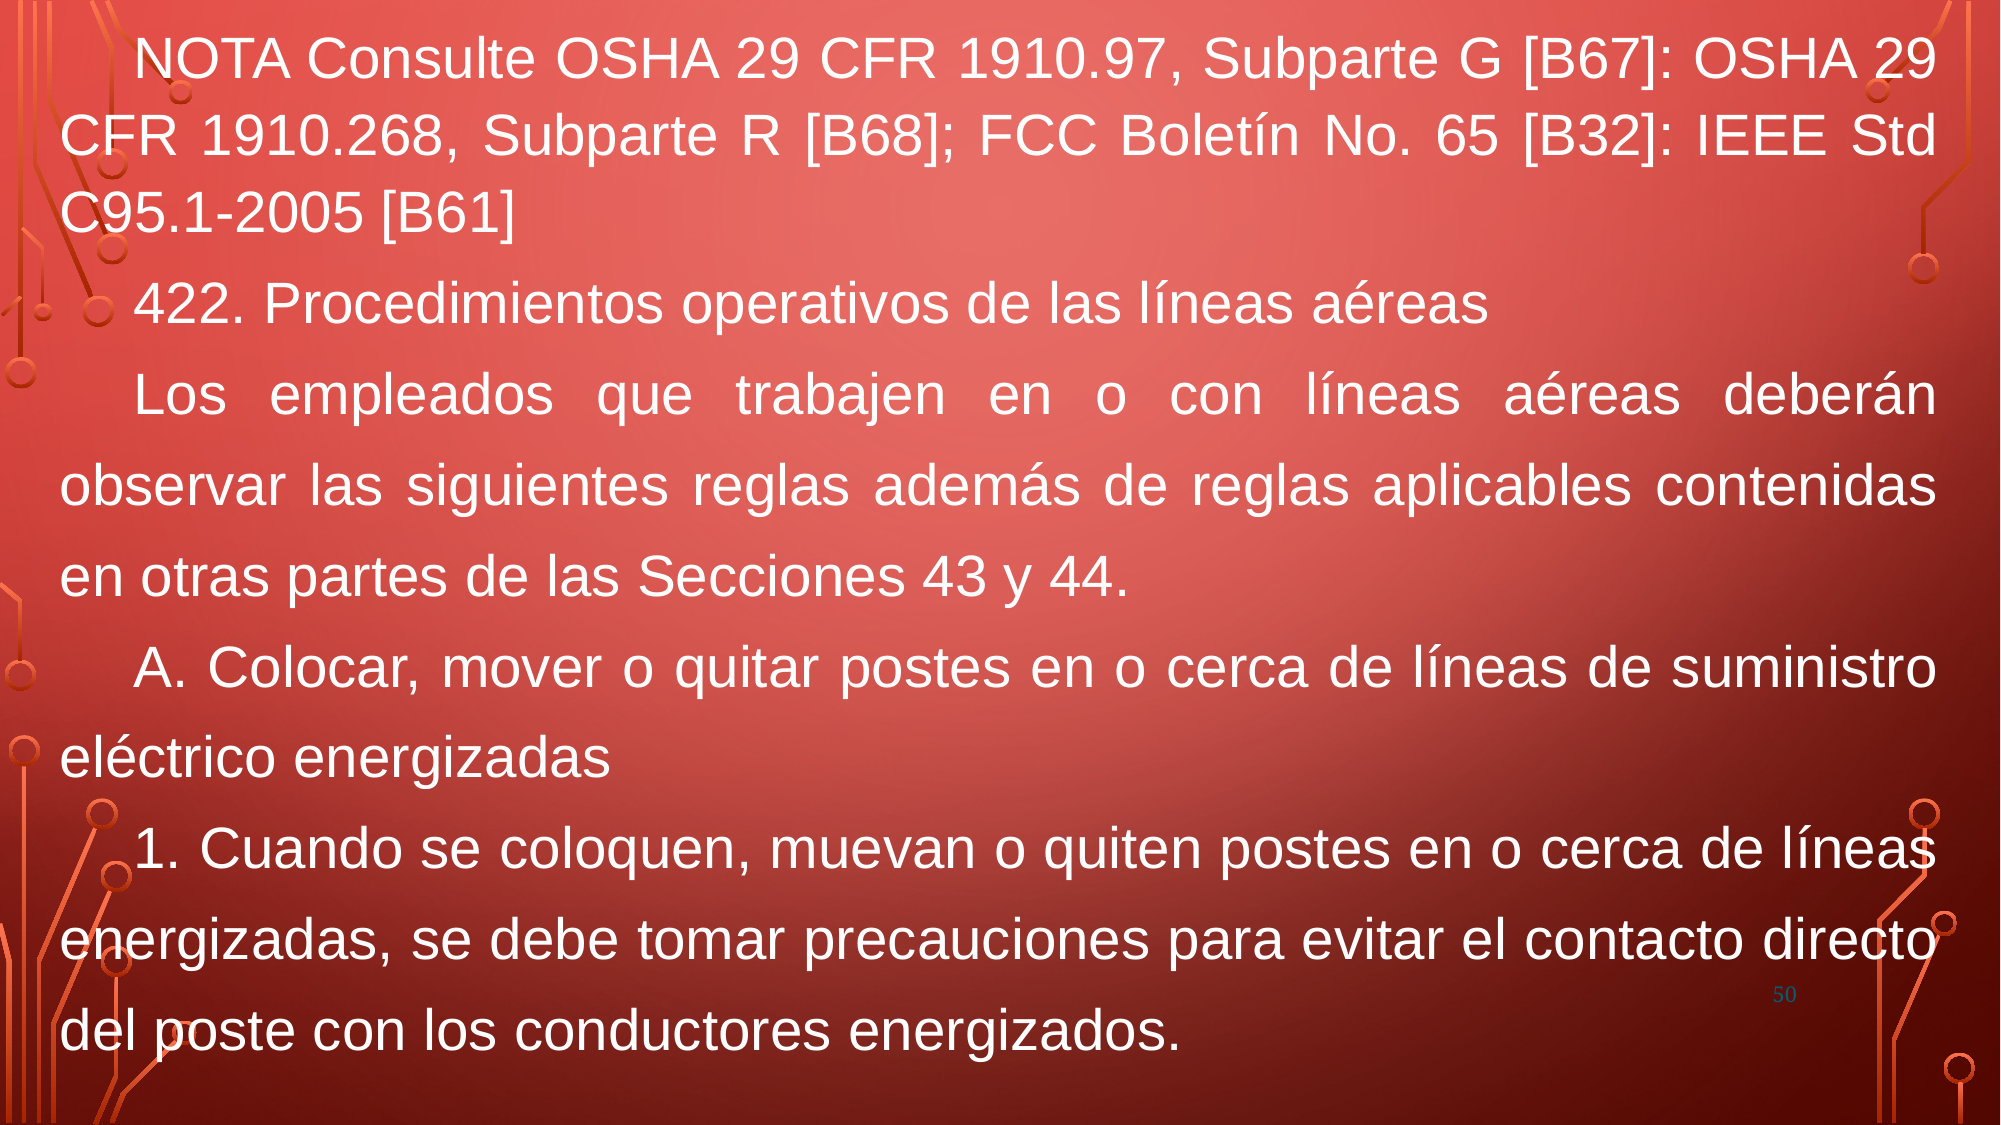

NOTA Consulte OSHA 29 CFR 1910.97, Subparte G [B67]: OSHA 29 CFR 1910.268, Subparte R [B68]; FCC Boletín No. 65 [B32]: IEEE Std C95.1-2005 [B61]
422. Procedimientos operativos de las líneas aéreas
Los empleados que trabajen en o con líneas aéreas deberán observar las siguientes reglas además de reglas aplicables contenidas en otras partes de las Secciones 43 y 44.
A. Colocar, mover o quitar postes en o cerca de líneas de suministro eléctrico energizadas
1. Cuando se coloquen, muevan o quiten postes en o cerca de líneas energizadas, se debe tomar precauciones para evitar el contacto directo del poste con los conductores energizados.
50